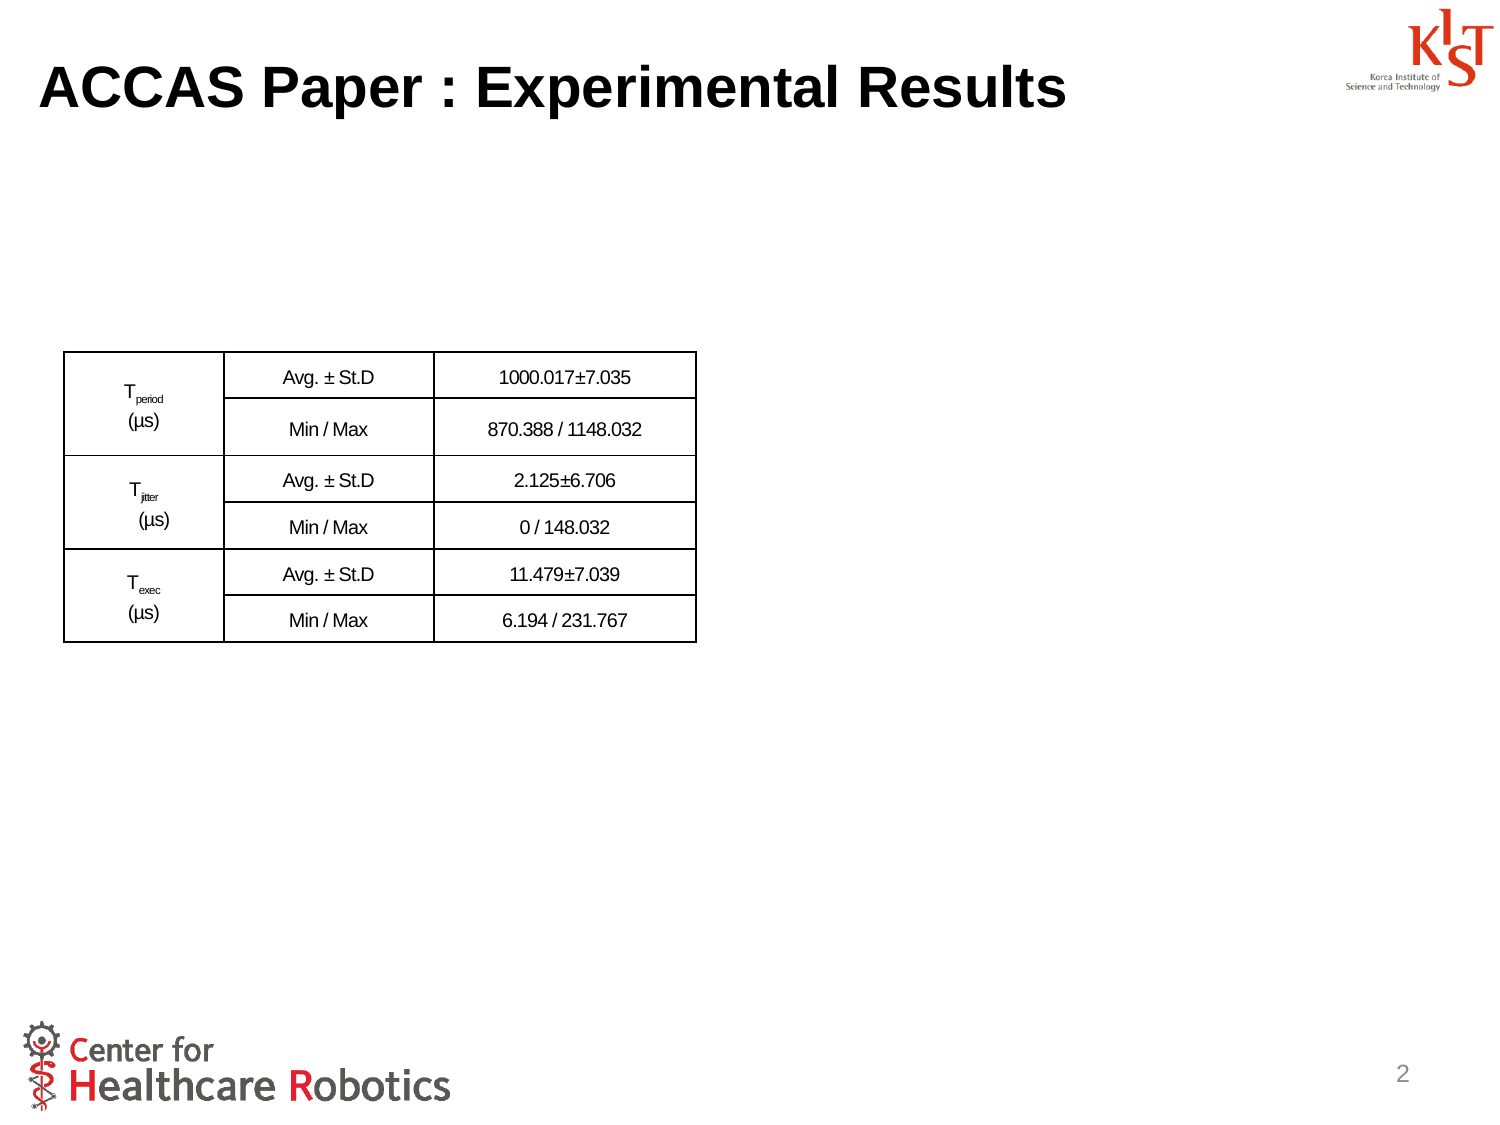

# ACCAS Paper : Experimental Results
| Tperiod (µs) | Avg. ± St.D | 1000.017±7.035 |
| --- | --- | --- |
|  | Min / Max | 870.388 / 1148.032 |
| Tjitter (µs) | Avg. ± St.D | 2.125±6.706 |
|  | Min / Max | 0 / 148.032 |
| Texec (µs) | Avg. ± St.D | 11.479±7.039 |
|  | Min / Max | 6.194 / 231.767 |
2